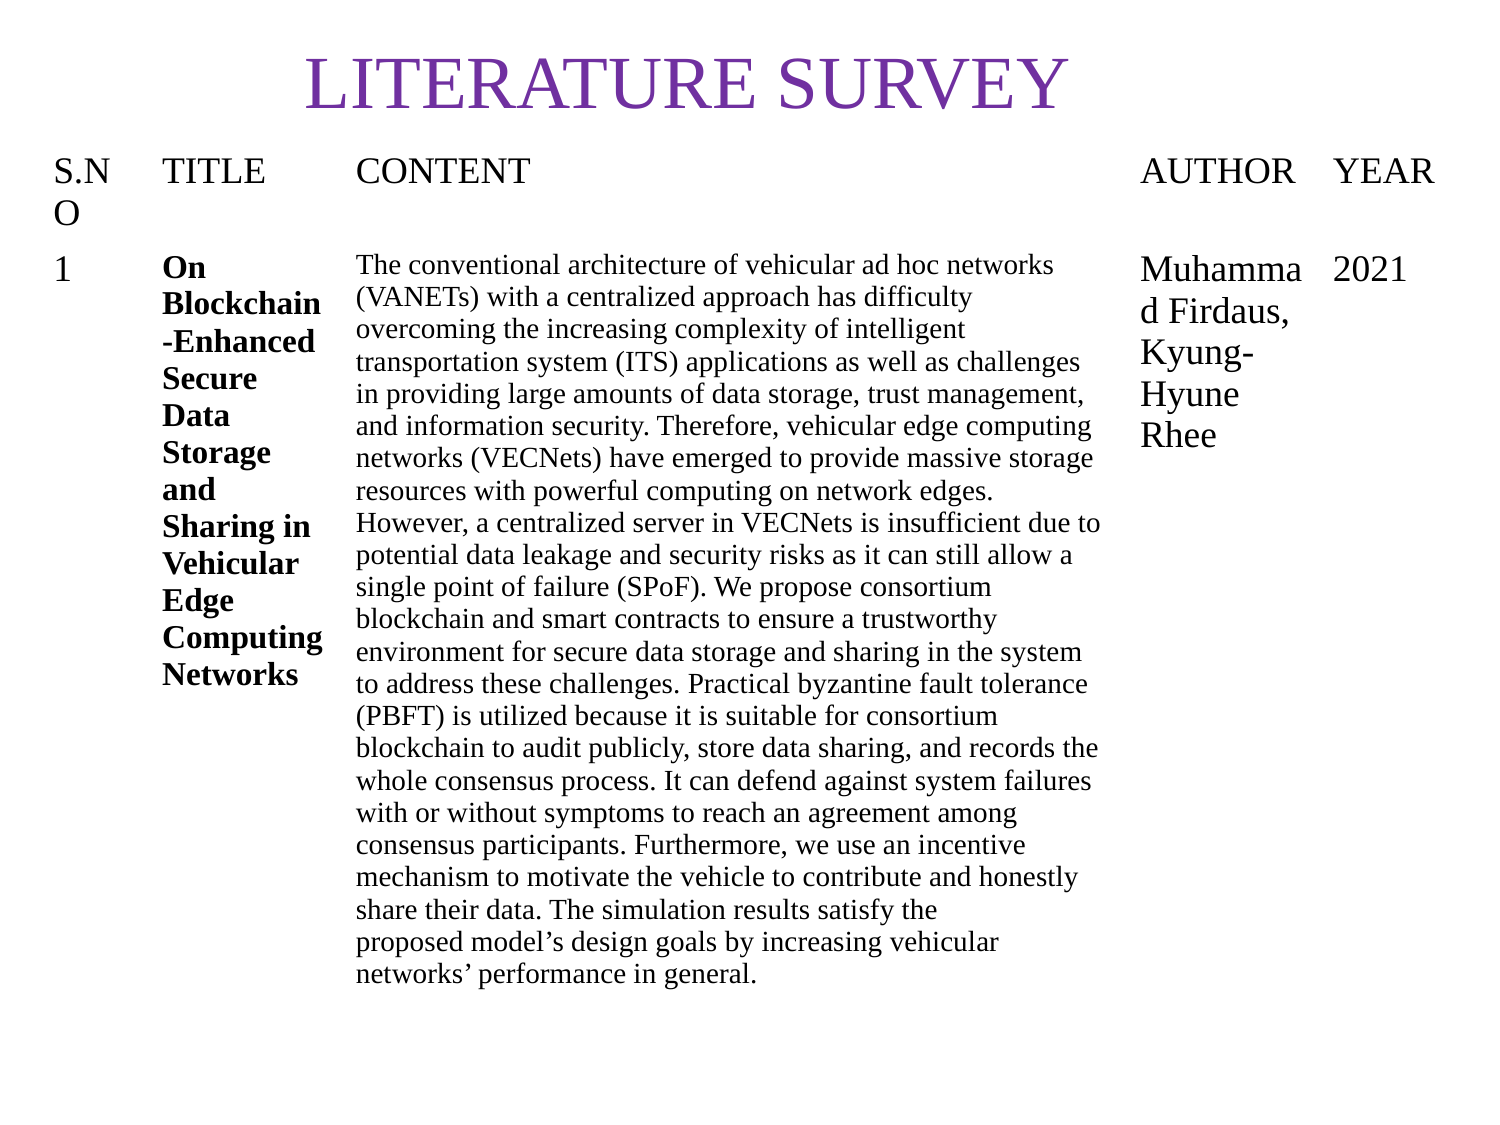

# LITERATURE SURVEY
| S.NO | TITLE | CONTENT | AUTHOR | YEAR |
| --- | --- | --- | --- | --- |
| 1 | On Blockchain-Enhanced Secure Data Storage and Sharing in Vehicular Edge Computing Networks | The conventional architecture of vehicular ad hoc networks (VANETs) with a centralized approach has difficulty overcoming the increasing complexity of intelligent transportation system (ITS) applications as well as challenges in providing large amounts of data storage, trust management, and information security. Therefore, vehicular edge computing networks (VECNets) have emerged to provide massive storage resources with powerful computing on network edges. However, a centralized server in VECNets is insufficient due to potential data leakage and security risks as it can still allow a single point of failure (SPoF). We propose consortium blockchain and smart contracts to ensure a trustworthy environment for secure data storage and sharing in the system to address these challenges. Practical byzantine fault tolerance (PBFT) is utilized because it is suitable for consortium blockchain to audit publicly, store data sharing, and records the whole consensus process. It can defend against system failures with or without symptoms to reach an agreement among consensus participants. Furthermore, we use an incentive mechanism to motivate the vehicle to contribute and honestly share their data. The simulation results satisfy the proposed model’s design goals by increasing vehicular networks’ performance in general. | Muhammad Firdaus, Kyung-Hyune Rhee | 2021 |